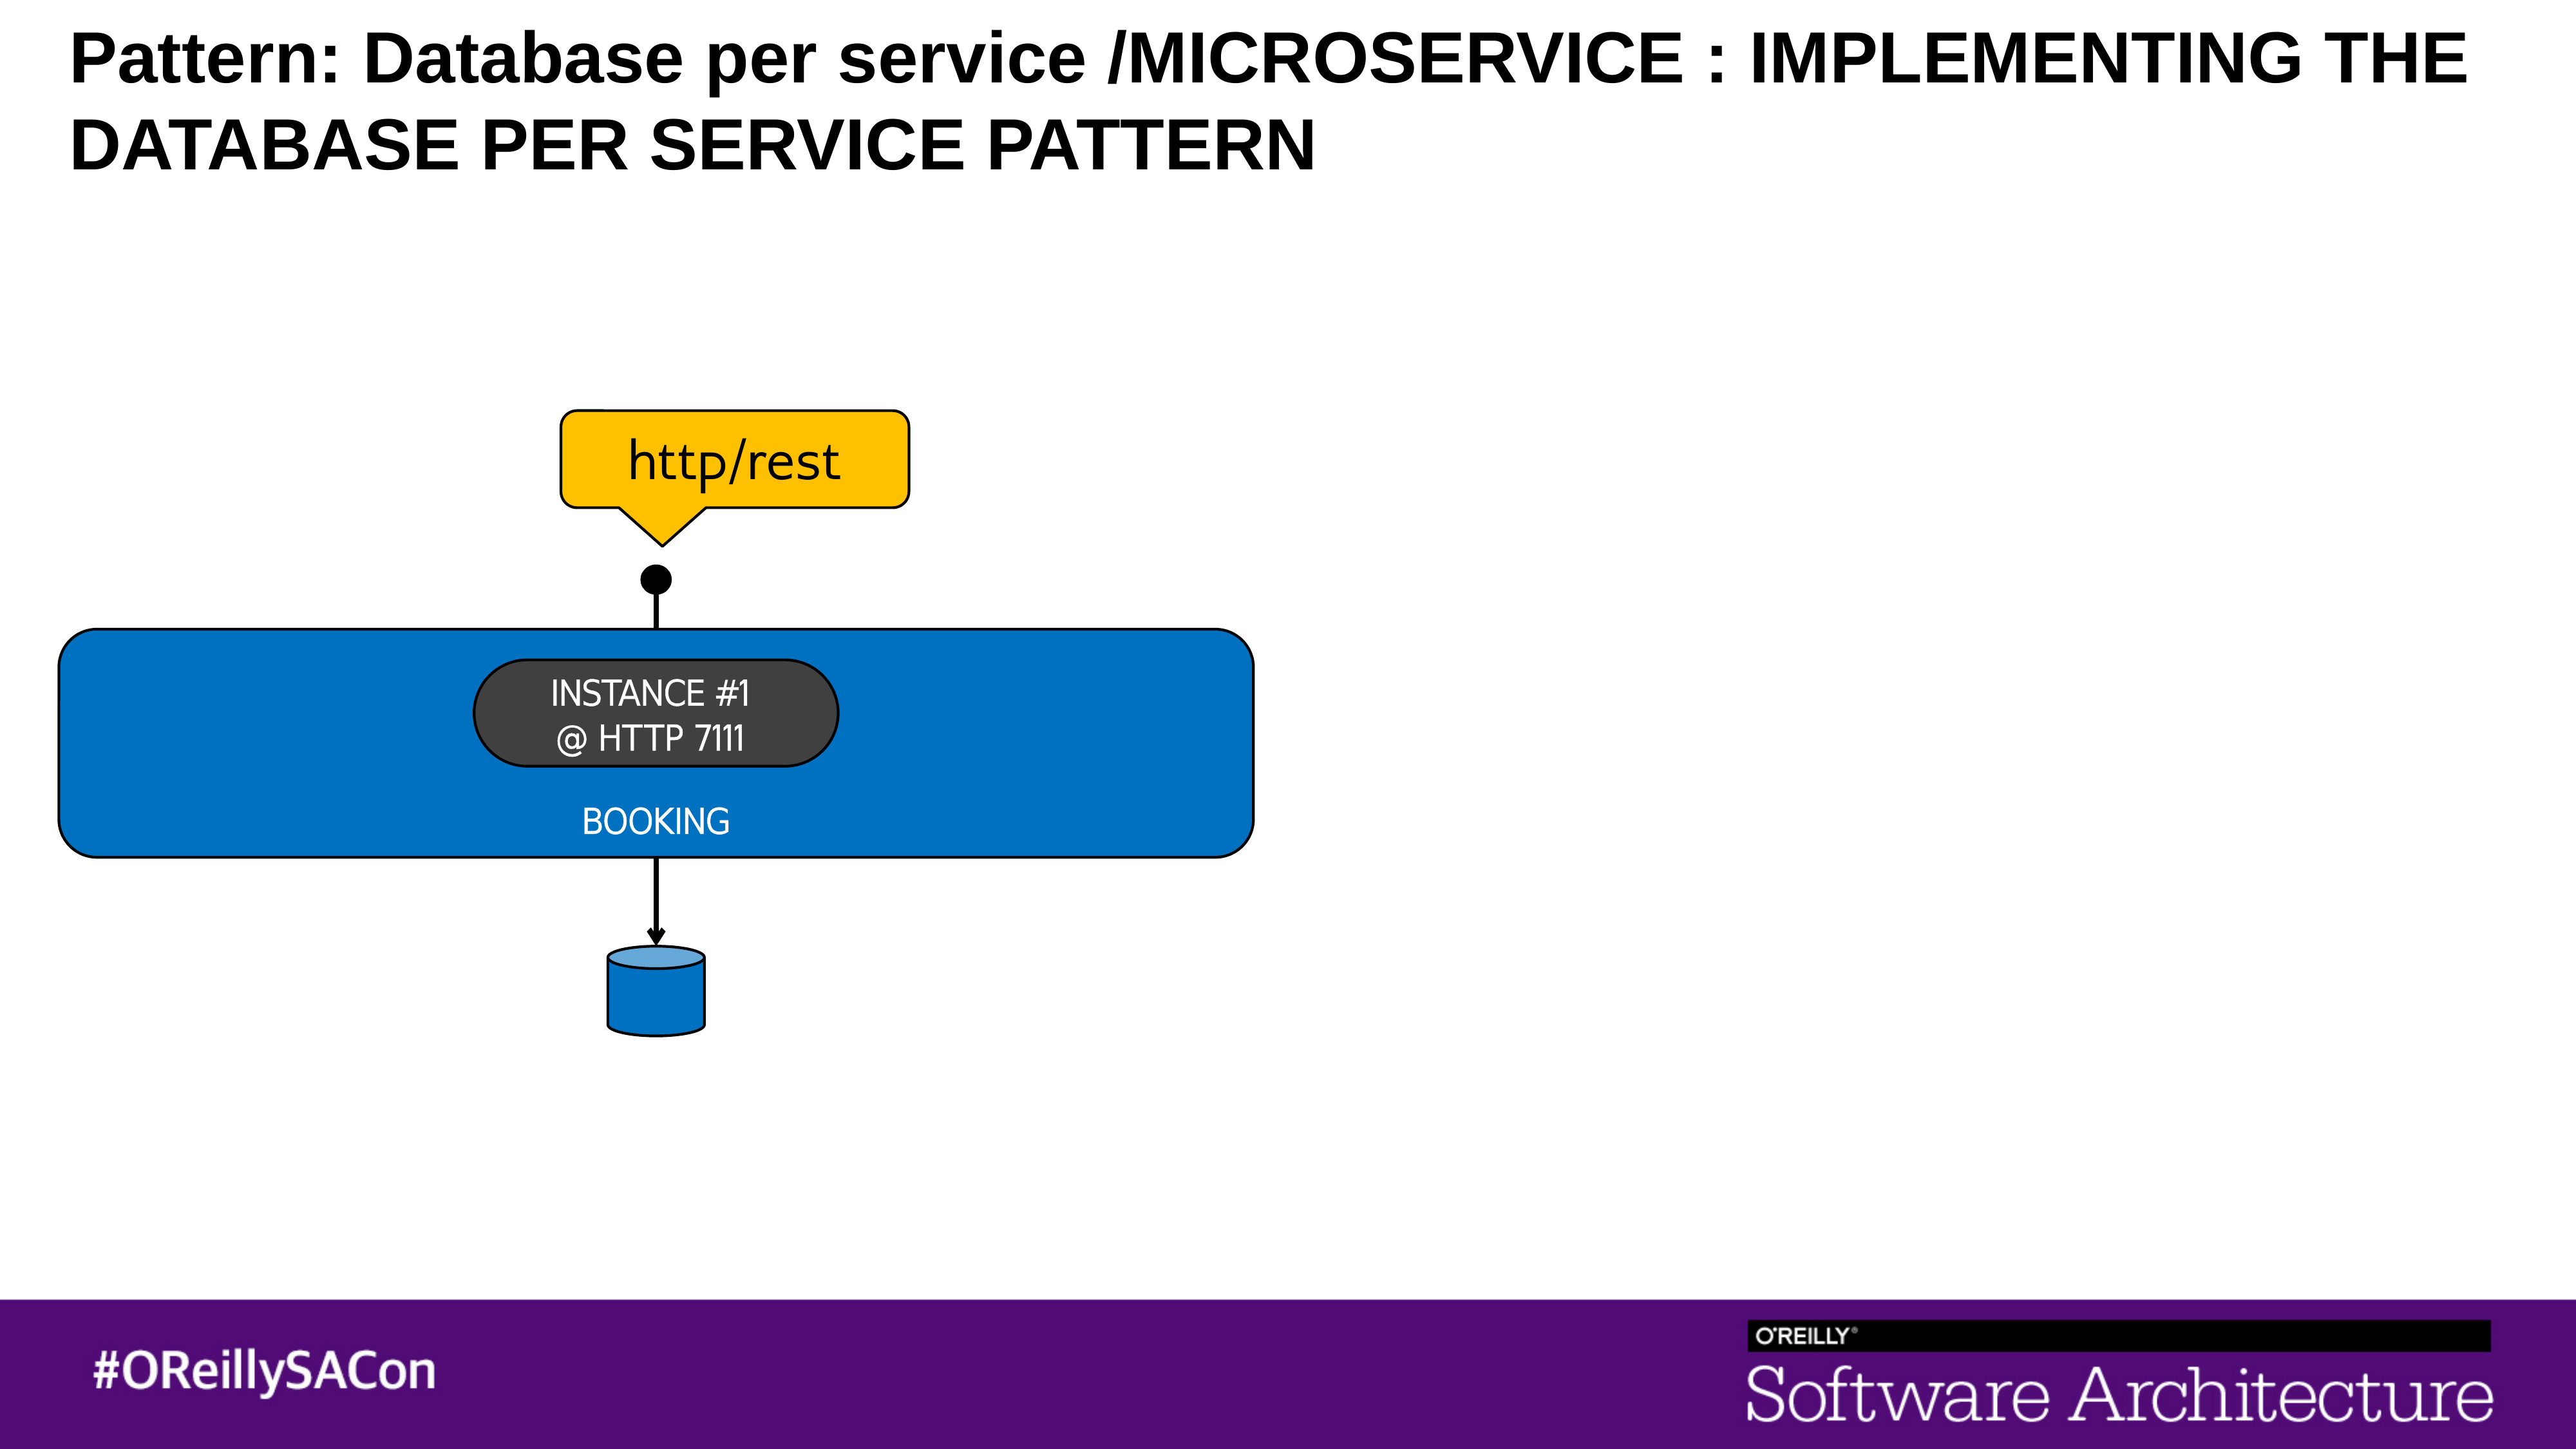

# Pattern: Database per service /MICROSERVICE : IMPLEMENTING THE DATABASE PER SERVICE PATTERN

http/rest

BOOKING
INSTANCE #1
@ HTTP 7111